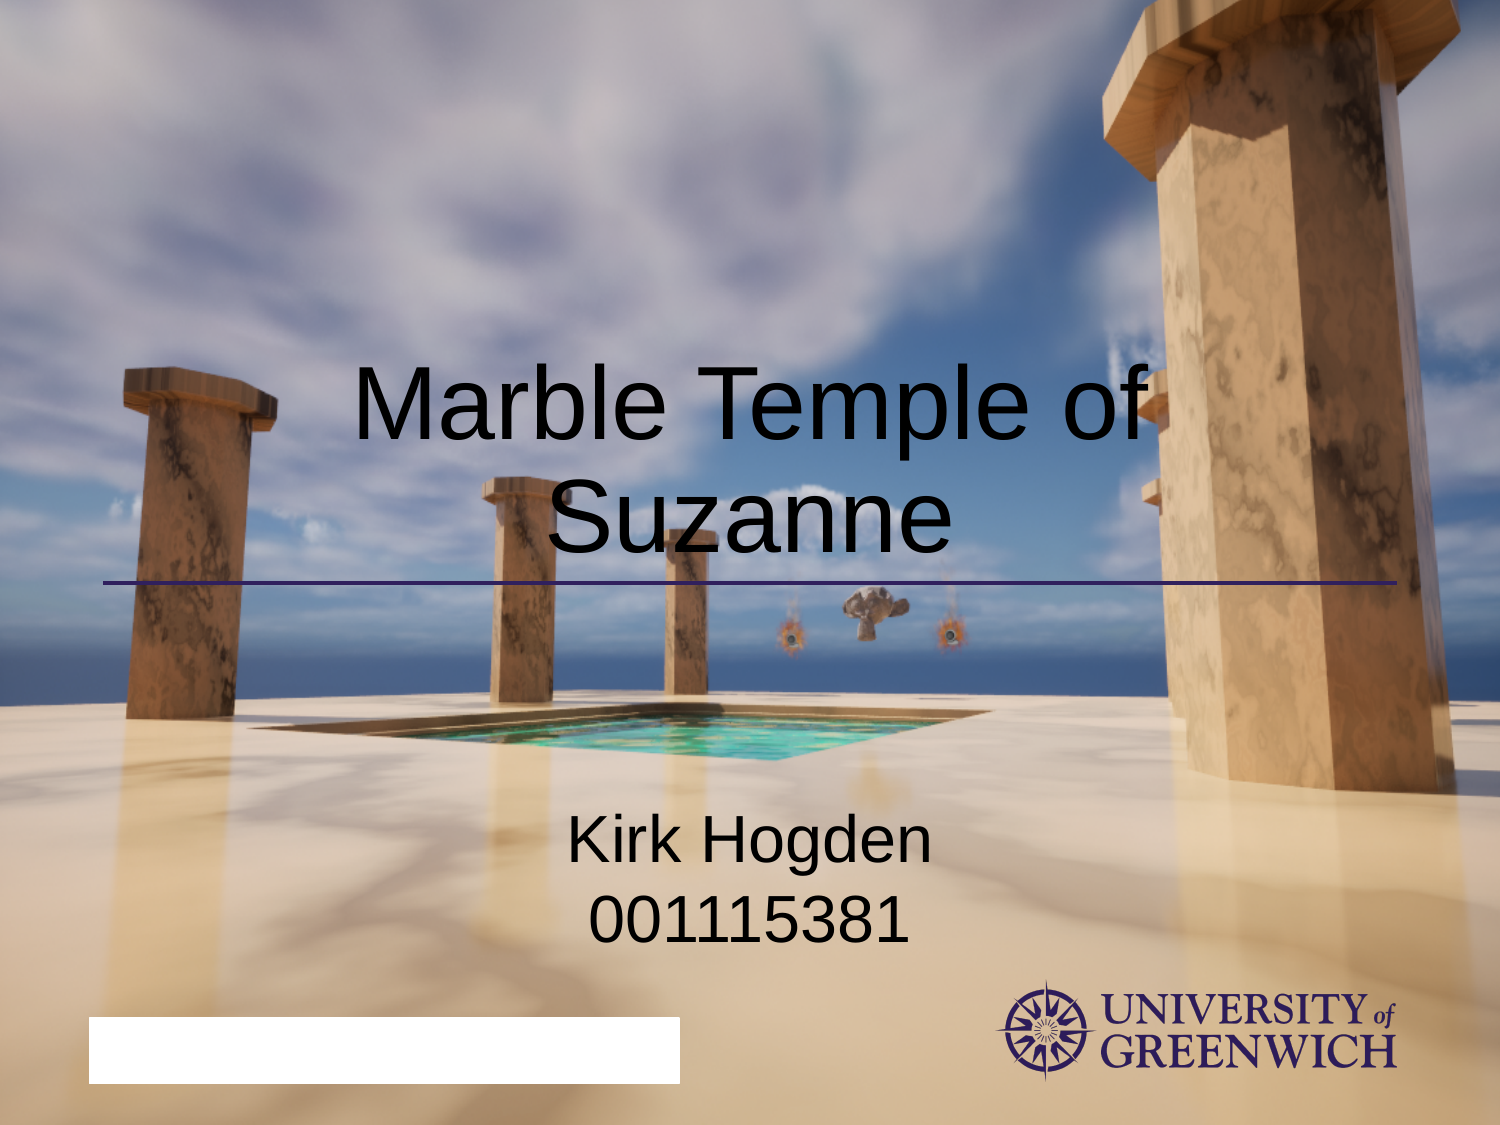

# Marble Temple of Suzanne
Kirk Hogden
001115381